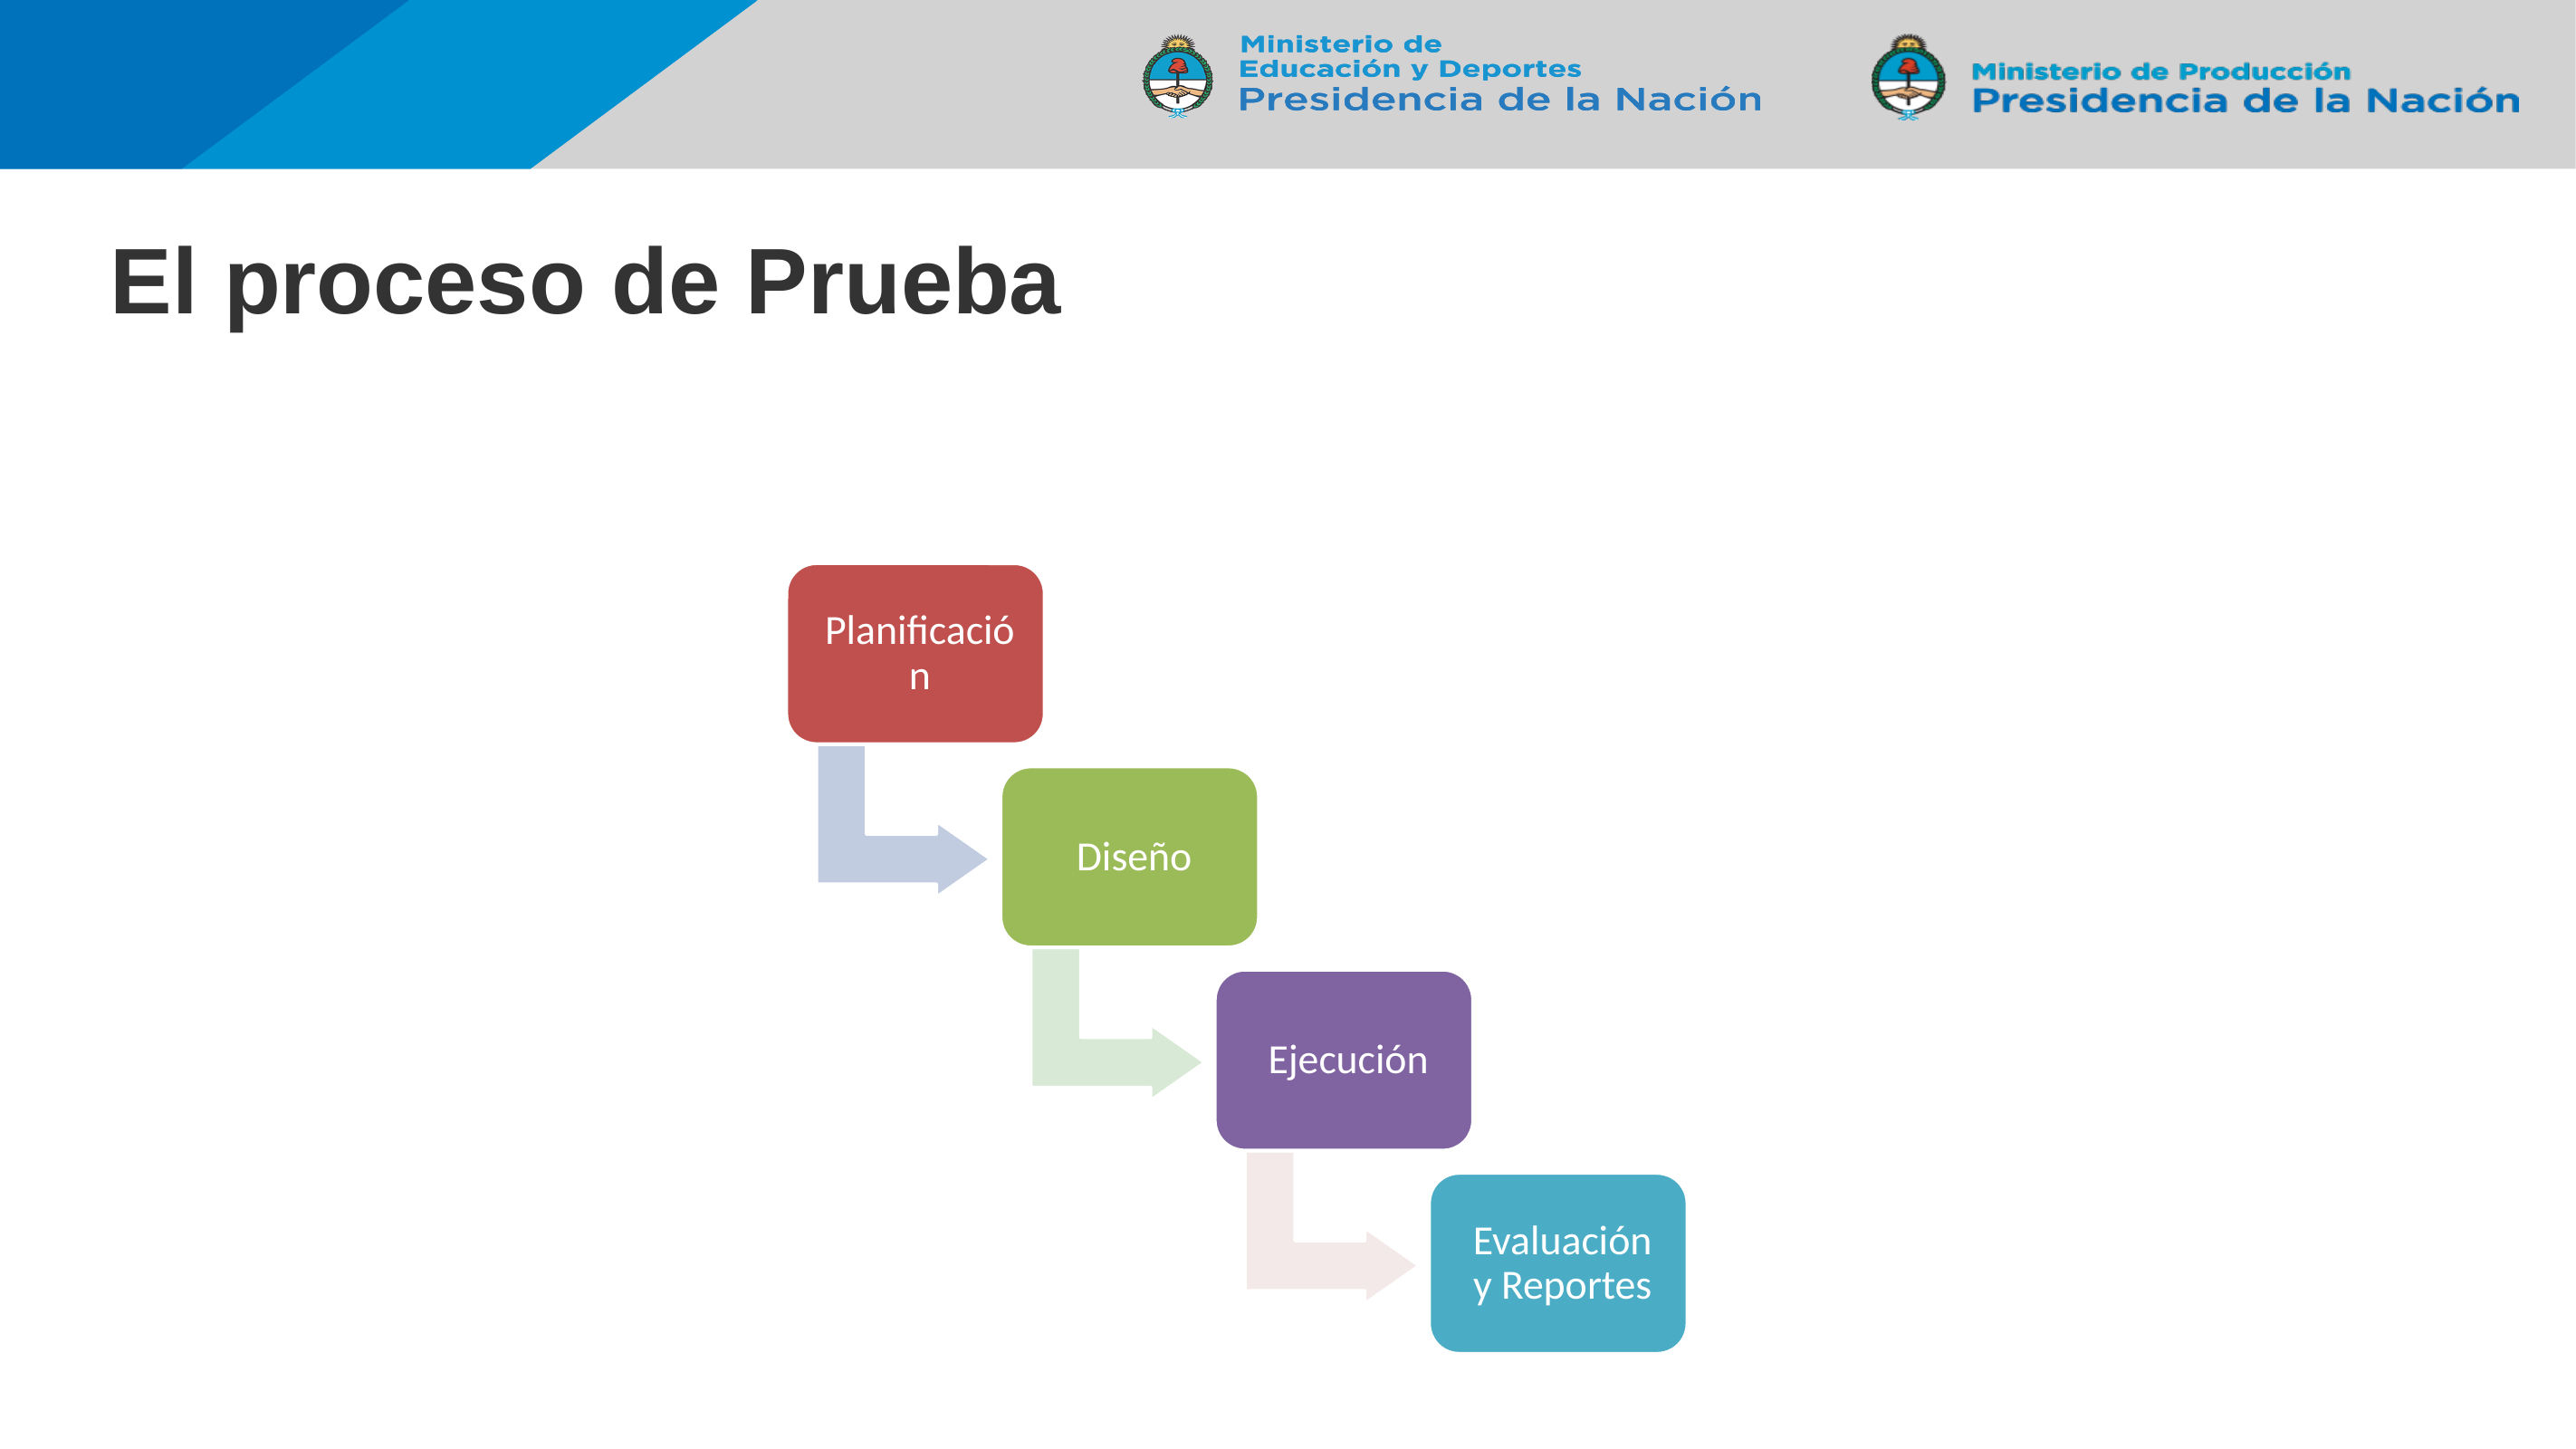

# El proceso de Prueba
Planificación
Diseño
Ejecución
Evaluación y Reportes